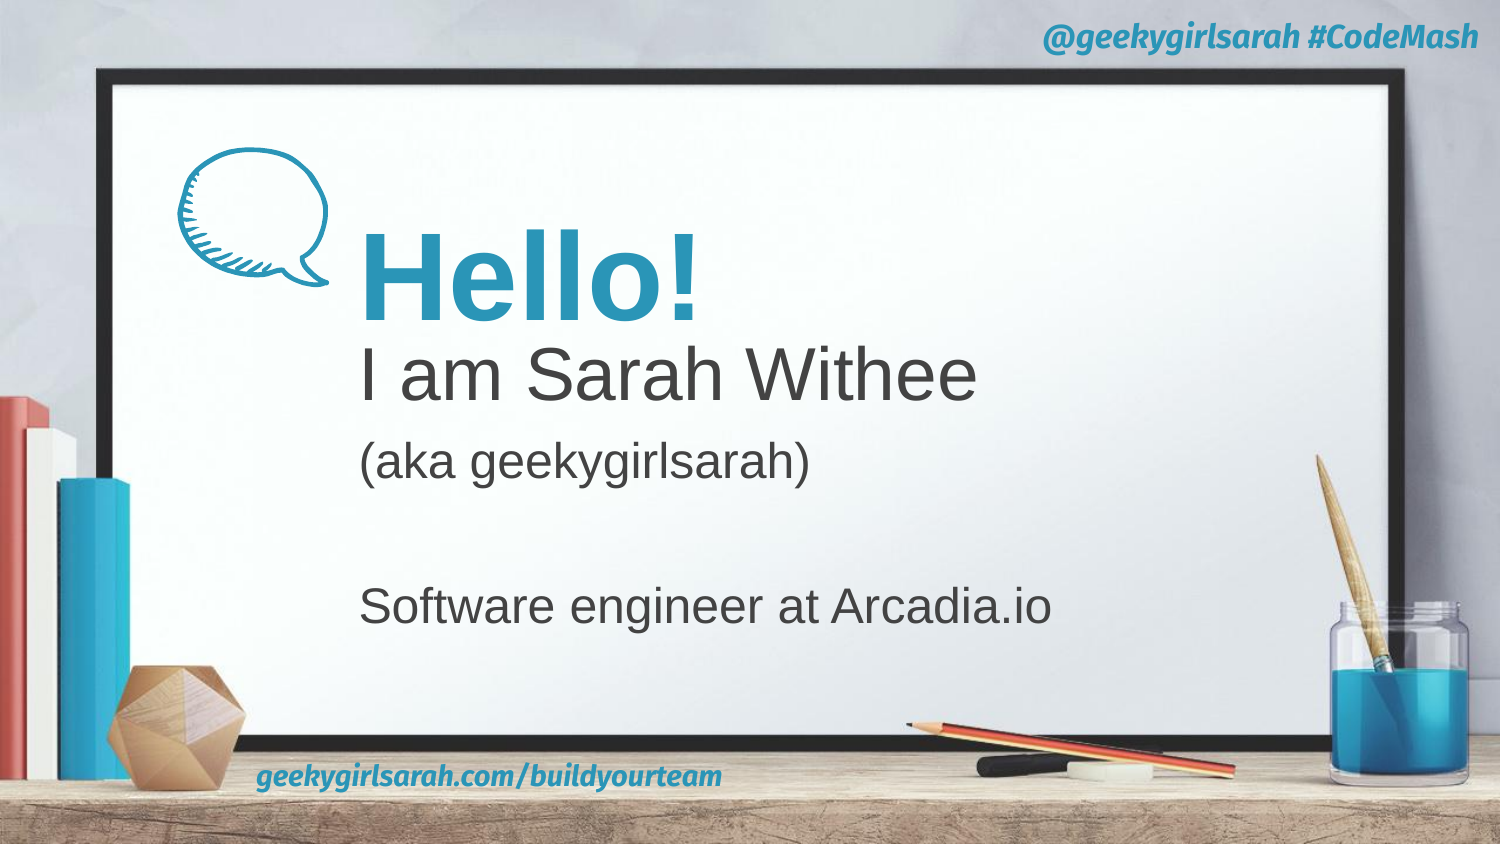

# Hello!
I am Sarah Withee
(aka geekygirlsarah)

Software engineer at Arcadia.io